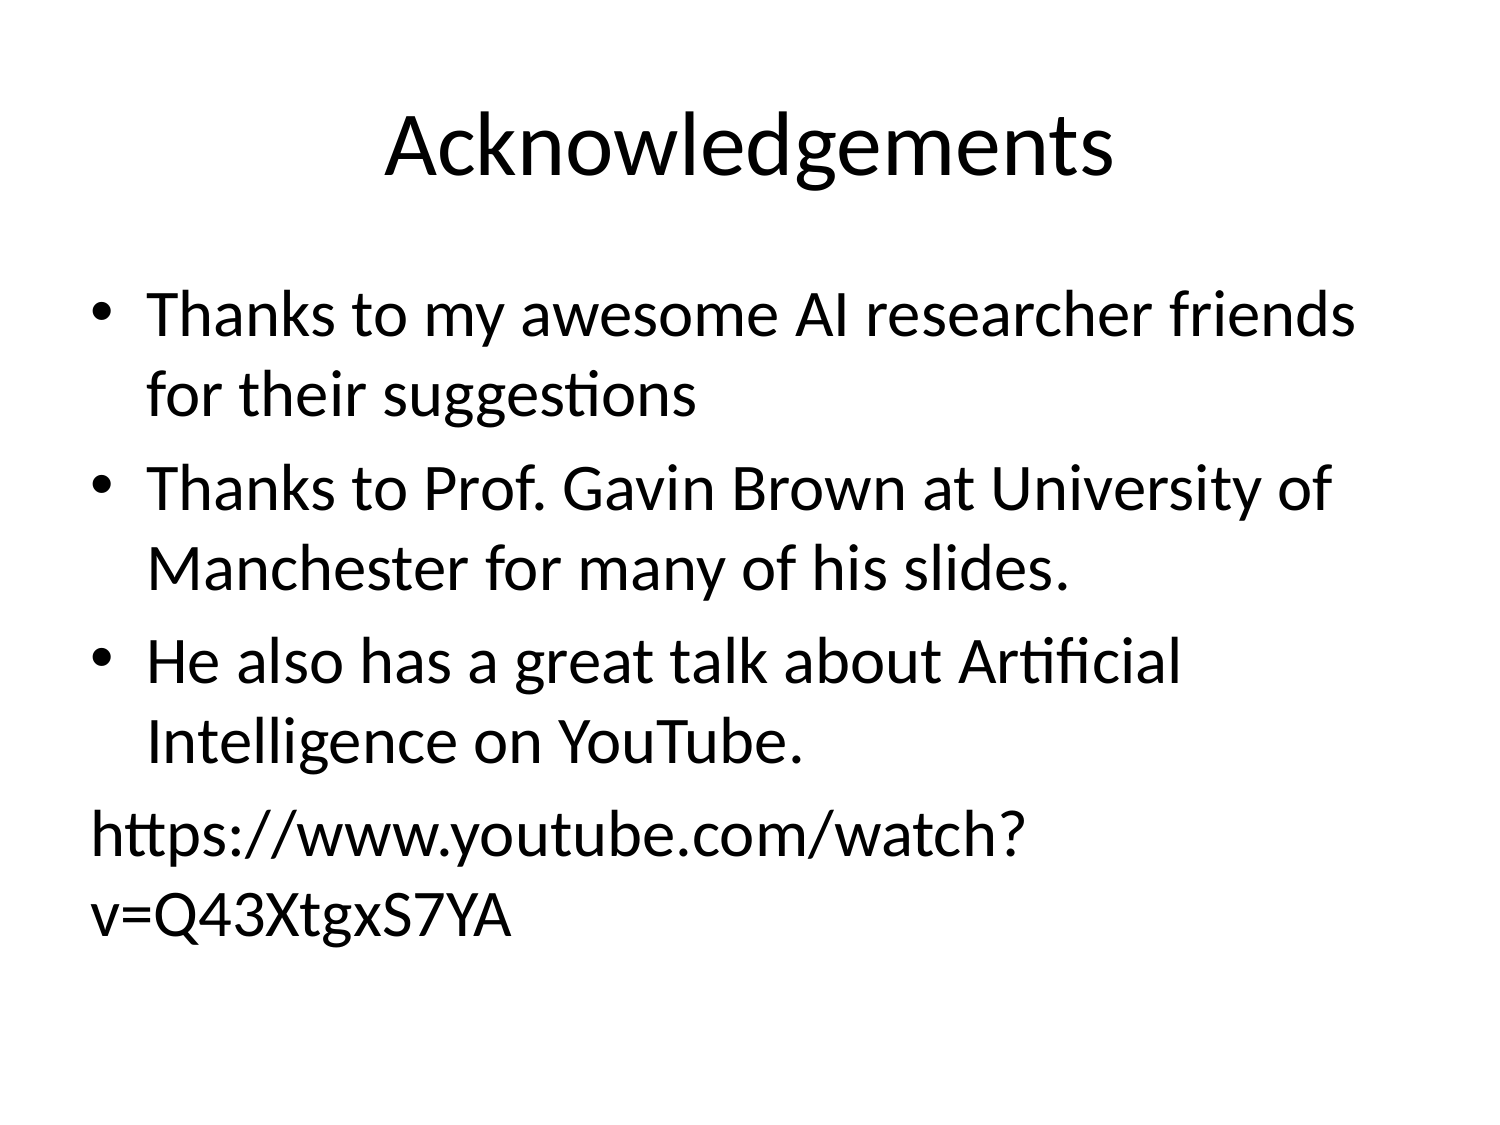

# Acknowledgements
Thanks to my awesome AI researcher friends for their suggestions
Thanks to Prof. Gavin Brown at University of Manchester for many of his slides.
He also has a great talk about Artificial Intelligence on YouTube.
https://www.youtube.com/watch?v=Q43XtgxS7YA